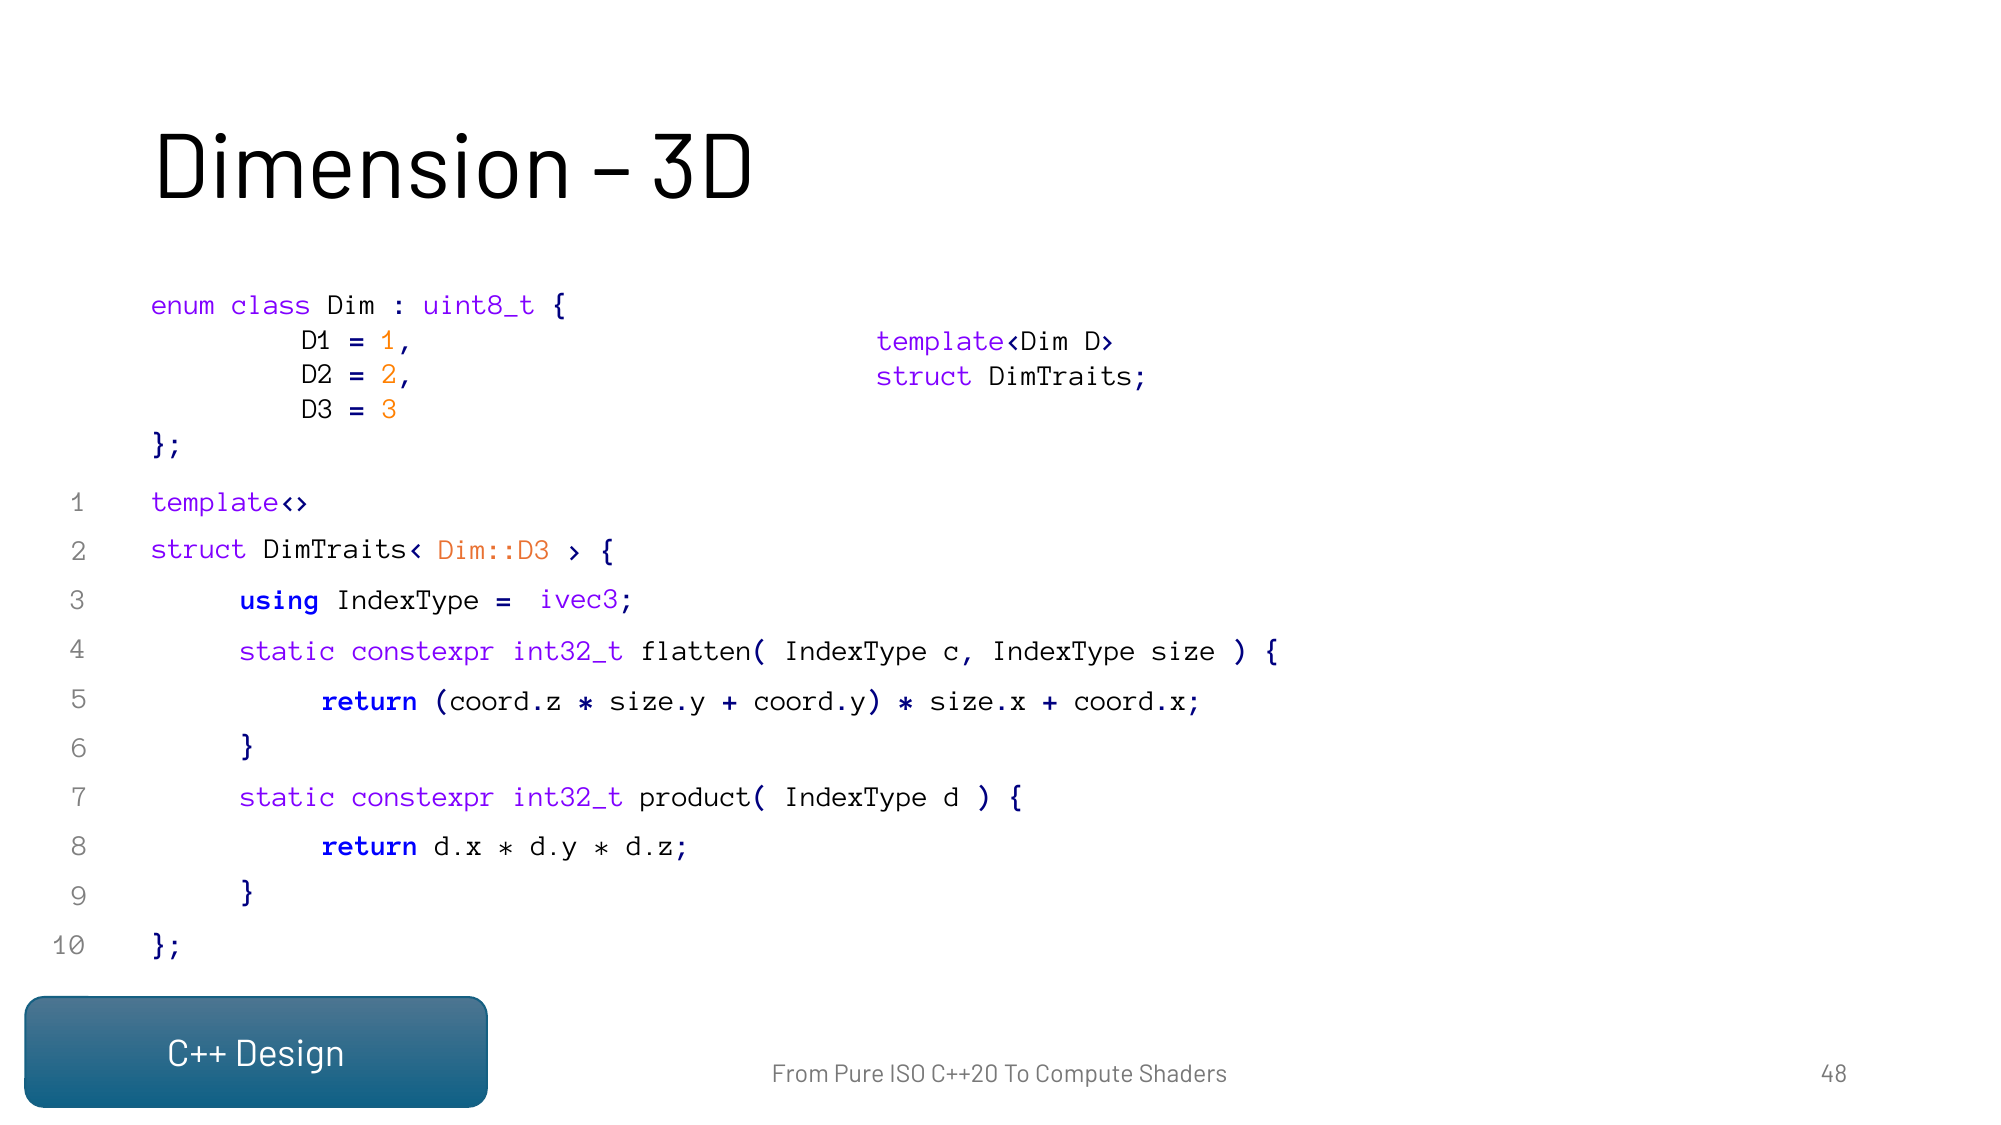

# Dimension – 3D
enum class Dim : uint8_t {
	D1 = 1,
	D2 = 2,
	D3 = 3
};
template<Dim D>
struct DimTraits;
template<>
1
struct DimTraits<
Dim::D3
> {
2
ivec3;
using IndexType =
3
4
static constexpr int32_t flatten( IndexType c, IndexType size ) {
5
return (coord.z * size.y + coord.y) * size.x + coord.x;
}
6
static constexpr int32_t product( IndexType d ) {
7
return d.x * d.y * d.z;
8
}
9
10
};
C++ Design
From Pure ISO C++20 To Compute Shaders
48